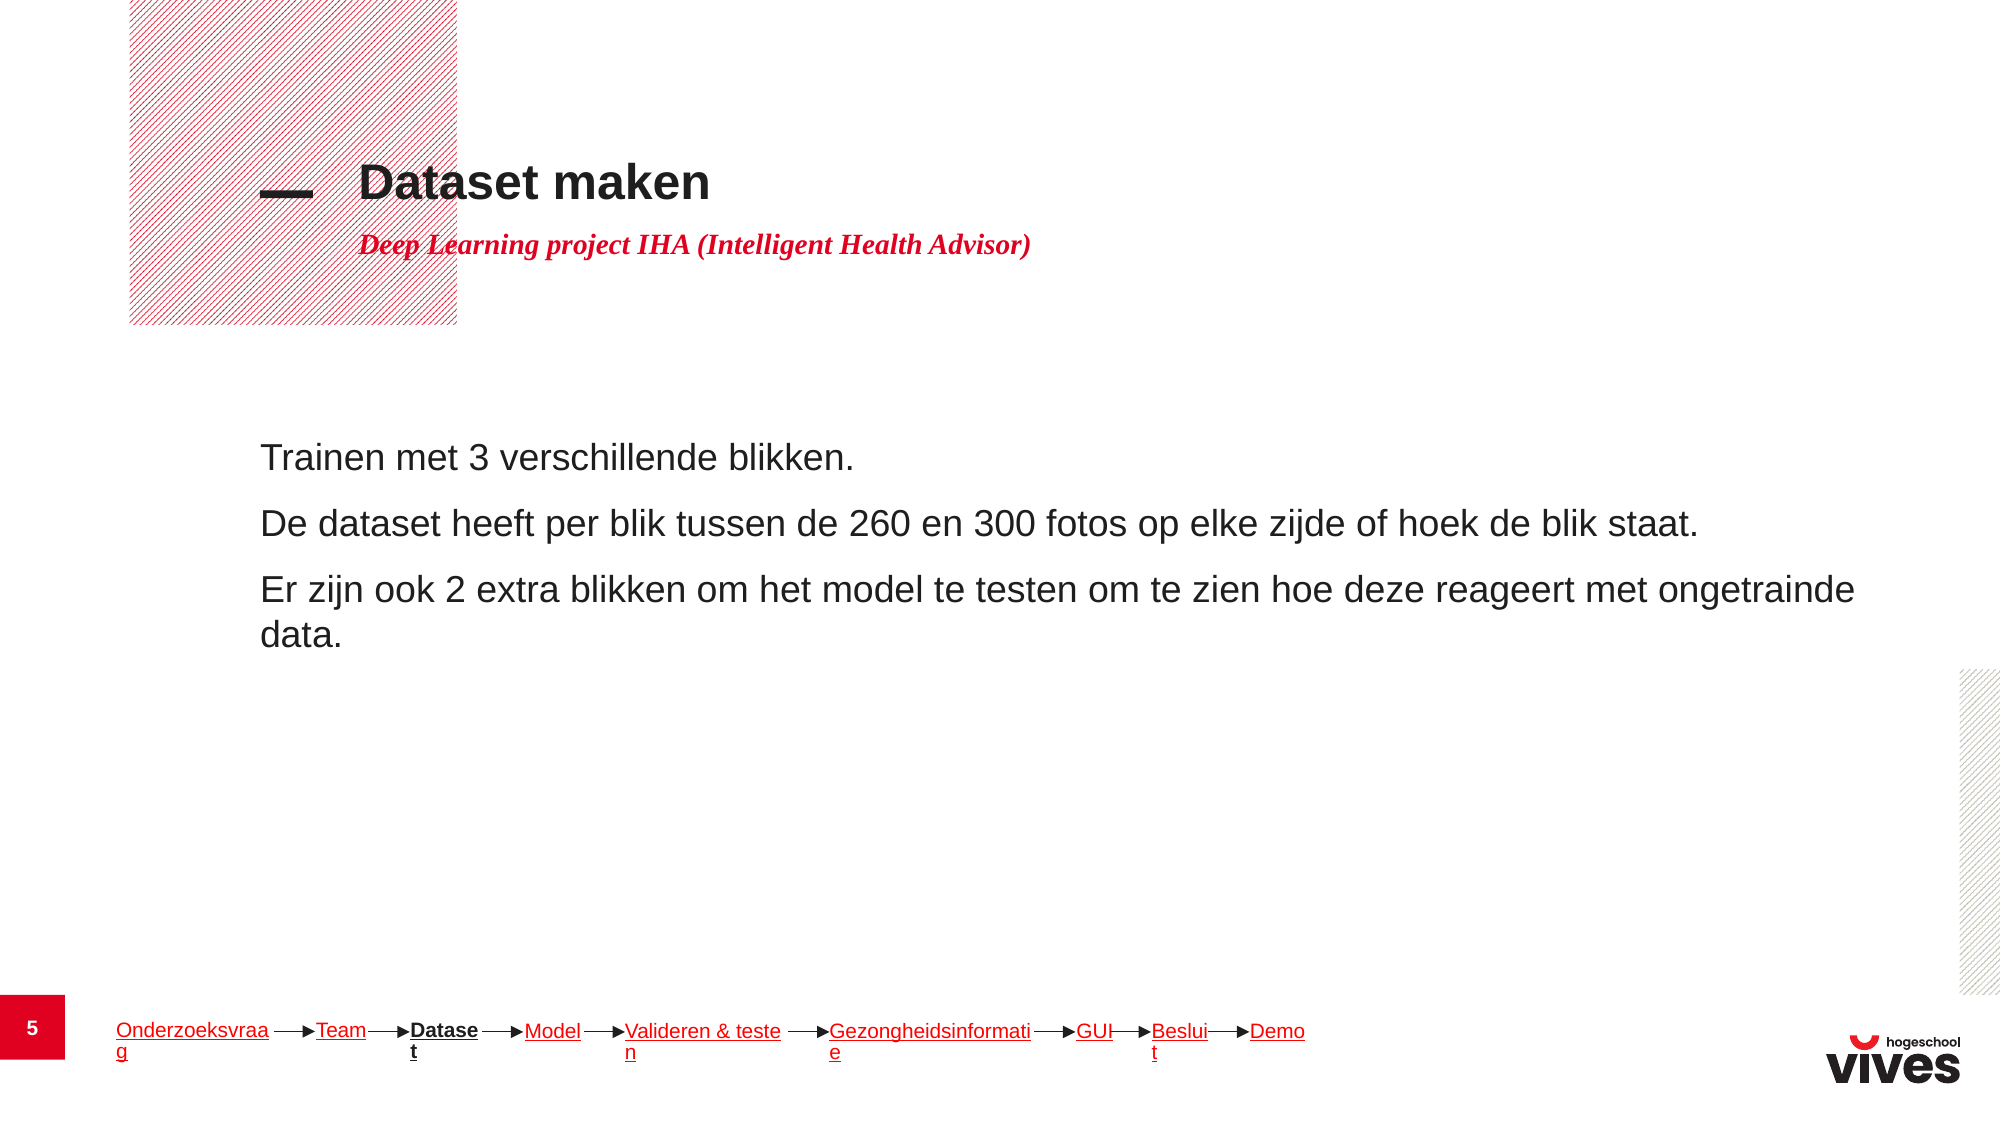

# Dataset maken
Deep Learning project IHA (Intelligent Health Advisor)
Trainen met 3 verschillende blikken.
De dataset heeft per blik tussen de 260 en 300 fotos op elke zijde of hoek de blik staat.
Er zijn ook 2 extra blikken om het model te testen om te zien hoe deze reageert met ongetrainde data.

Dataset
Team
Onderzoeksvraag
Valideren & testen
Gezongheidsinformatie
GUI
Demo
Besluit
Model